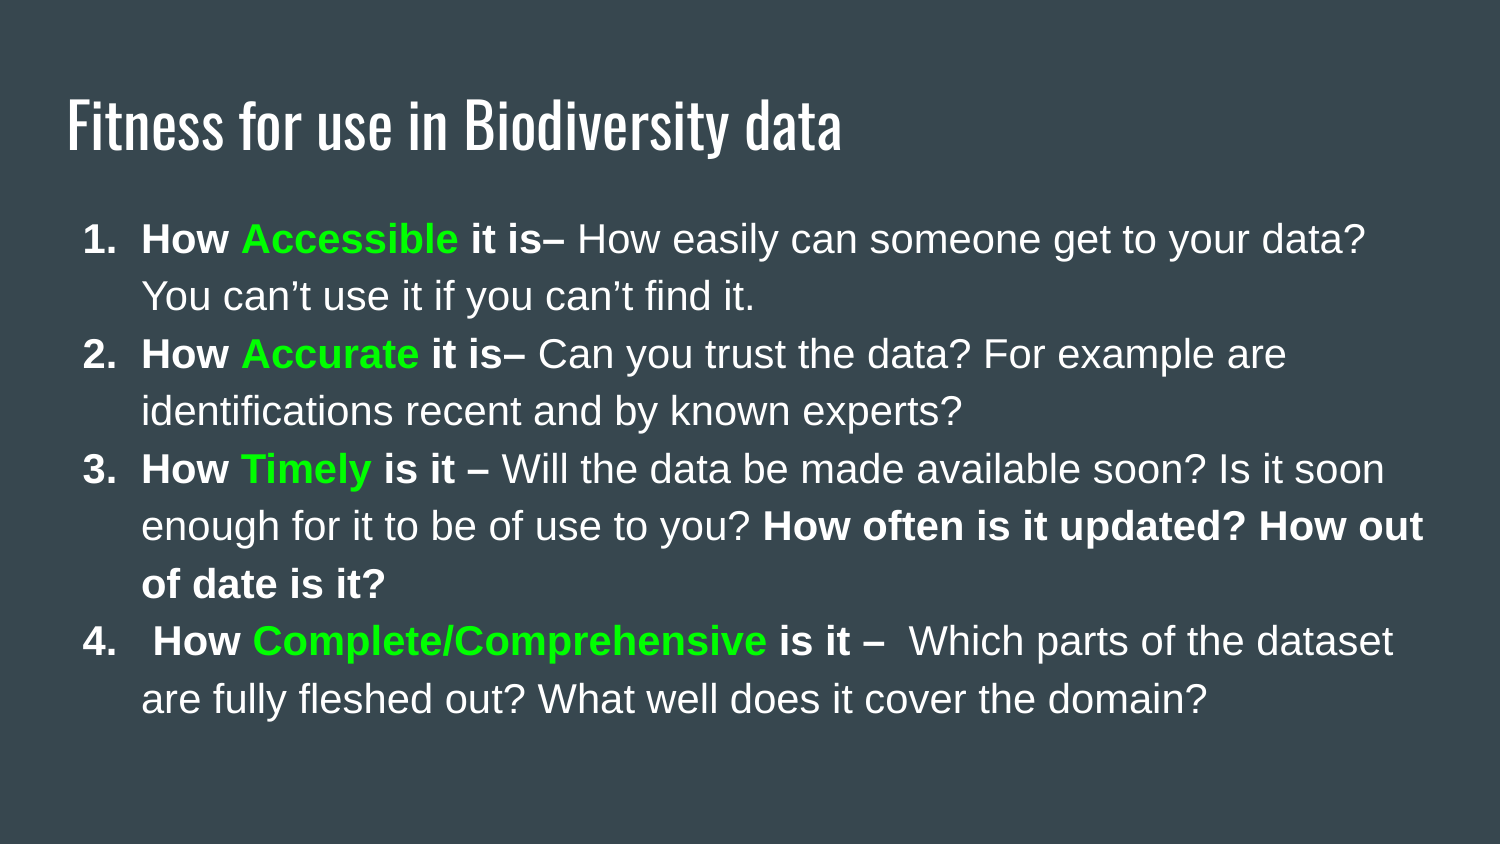

# Fitness for use in Biodiversity data
How Accessible it is– How easily can someone get to your data? You can’t use it if you can’t find it.
How Accurate it is– Can you trust the data? For example are identifications recent and by known experts?
How Timely is it – Will the data be made available soon? Is it soon enough for it to be of use to you? How often is it updated? How out of date is it?
 How Complete/Comprehensive is it –  Which parts of the dataset are fully fleshed out? What well does it cover the domain?